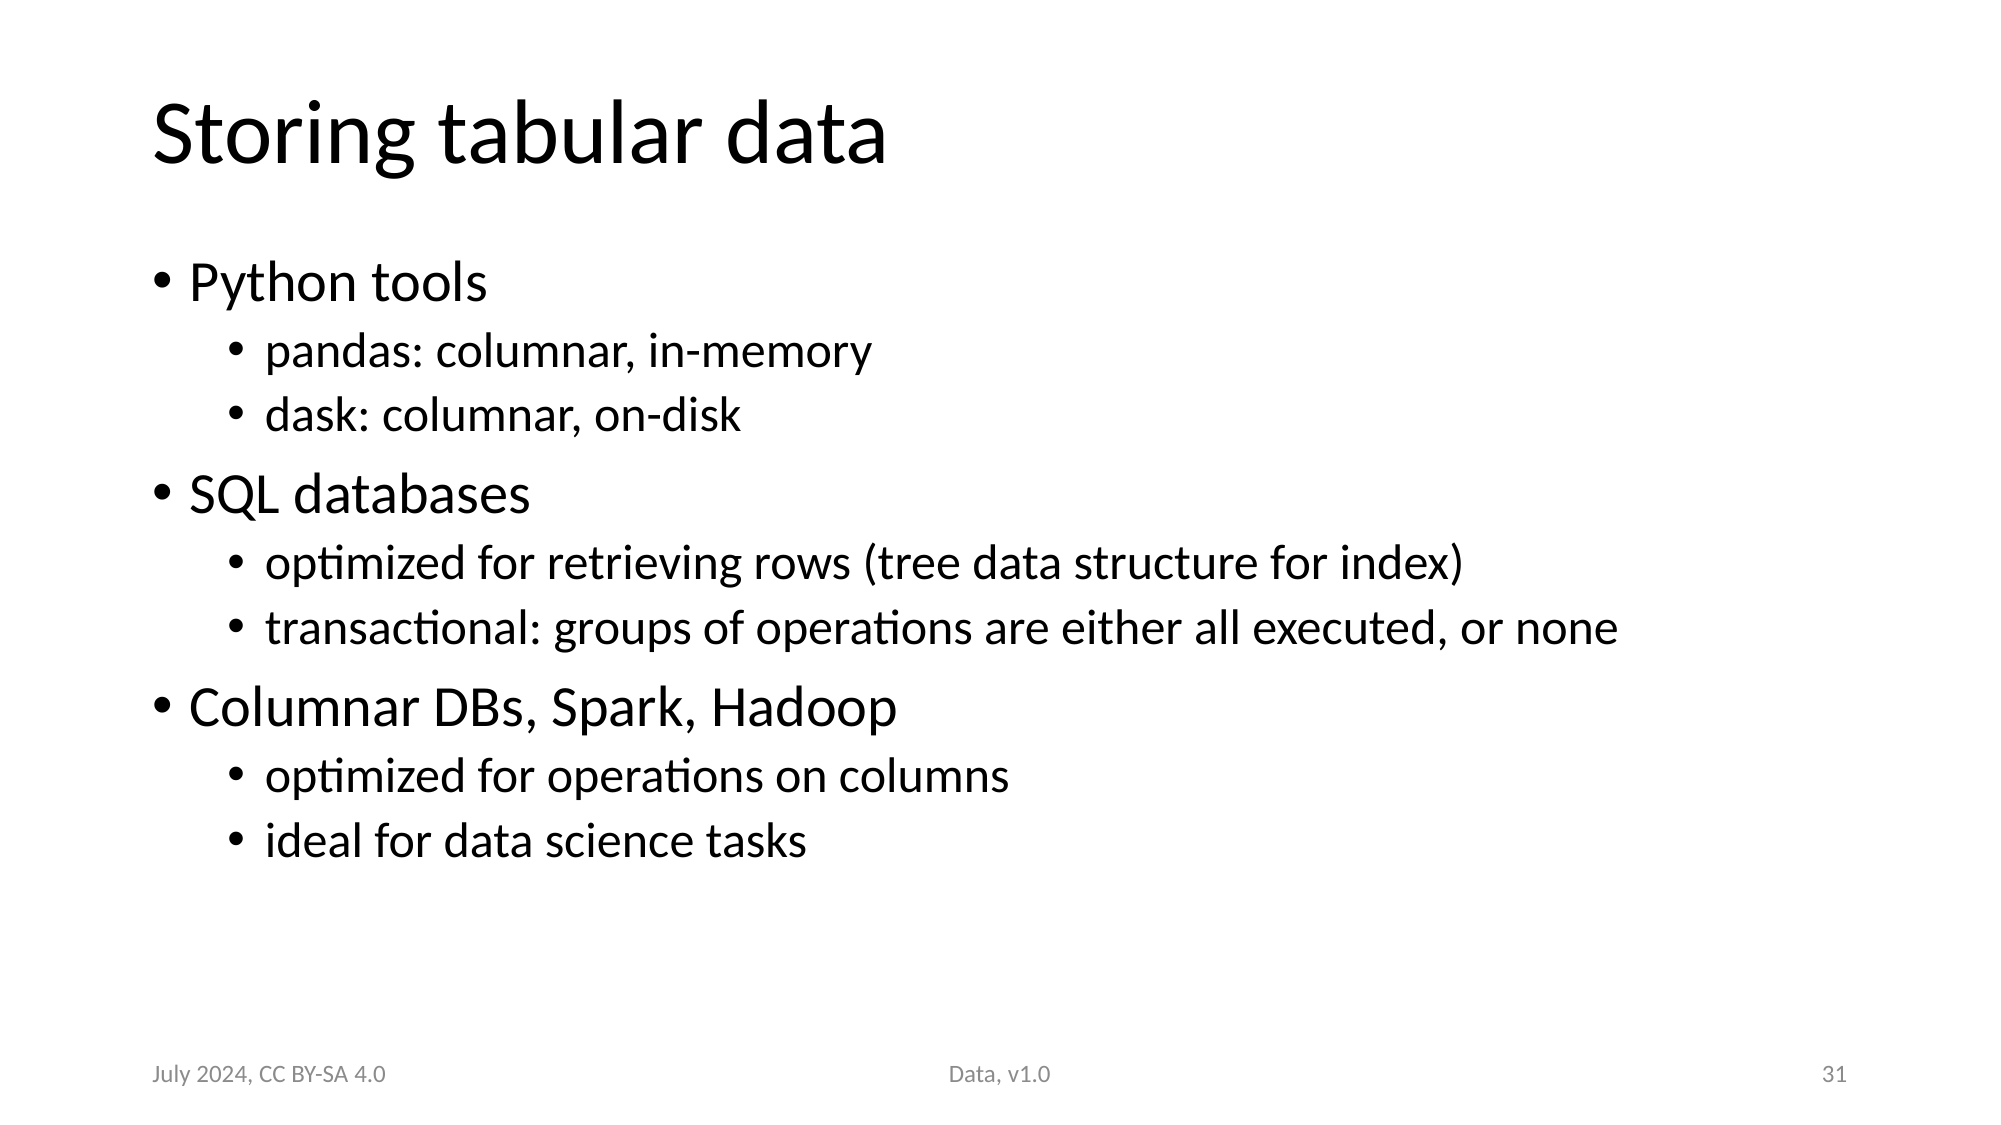

# Storing tabular data
Python tools
pandas: columnar, in-memory
dask: columnar, on-disk
SQL databases
optimized for retrieving rows (tree data structure for index)
transactional: groups of operations are either all executed, or none
Columnar DBs, Spark, Hadoop
optimized for operations on columns
ideal for data science tasks

July 2024, CC BY-SA 4.0
Data, v1.0
31